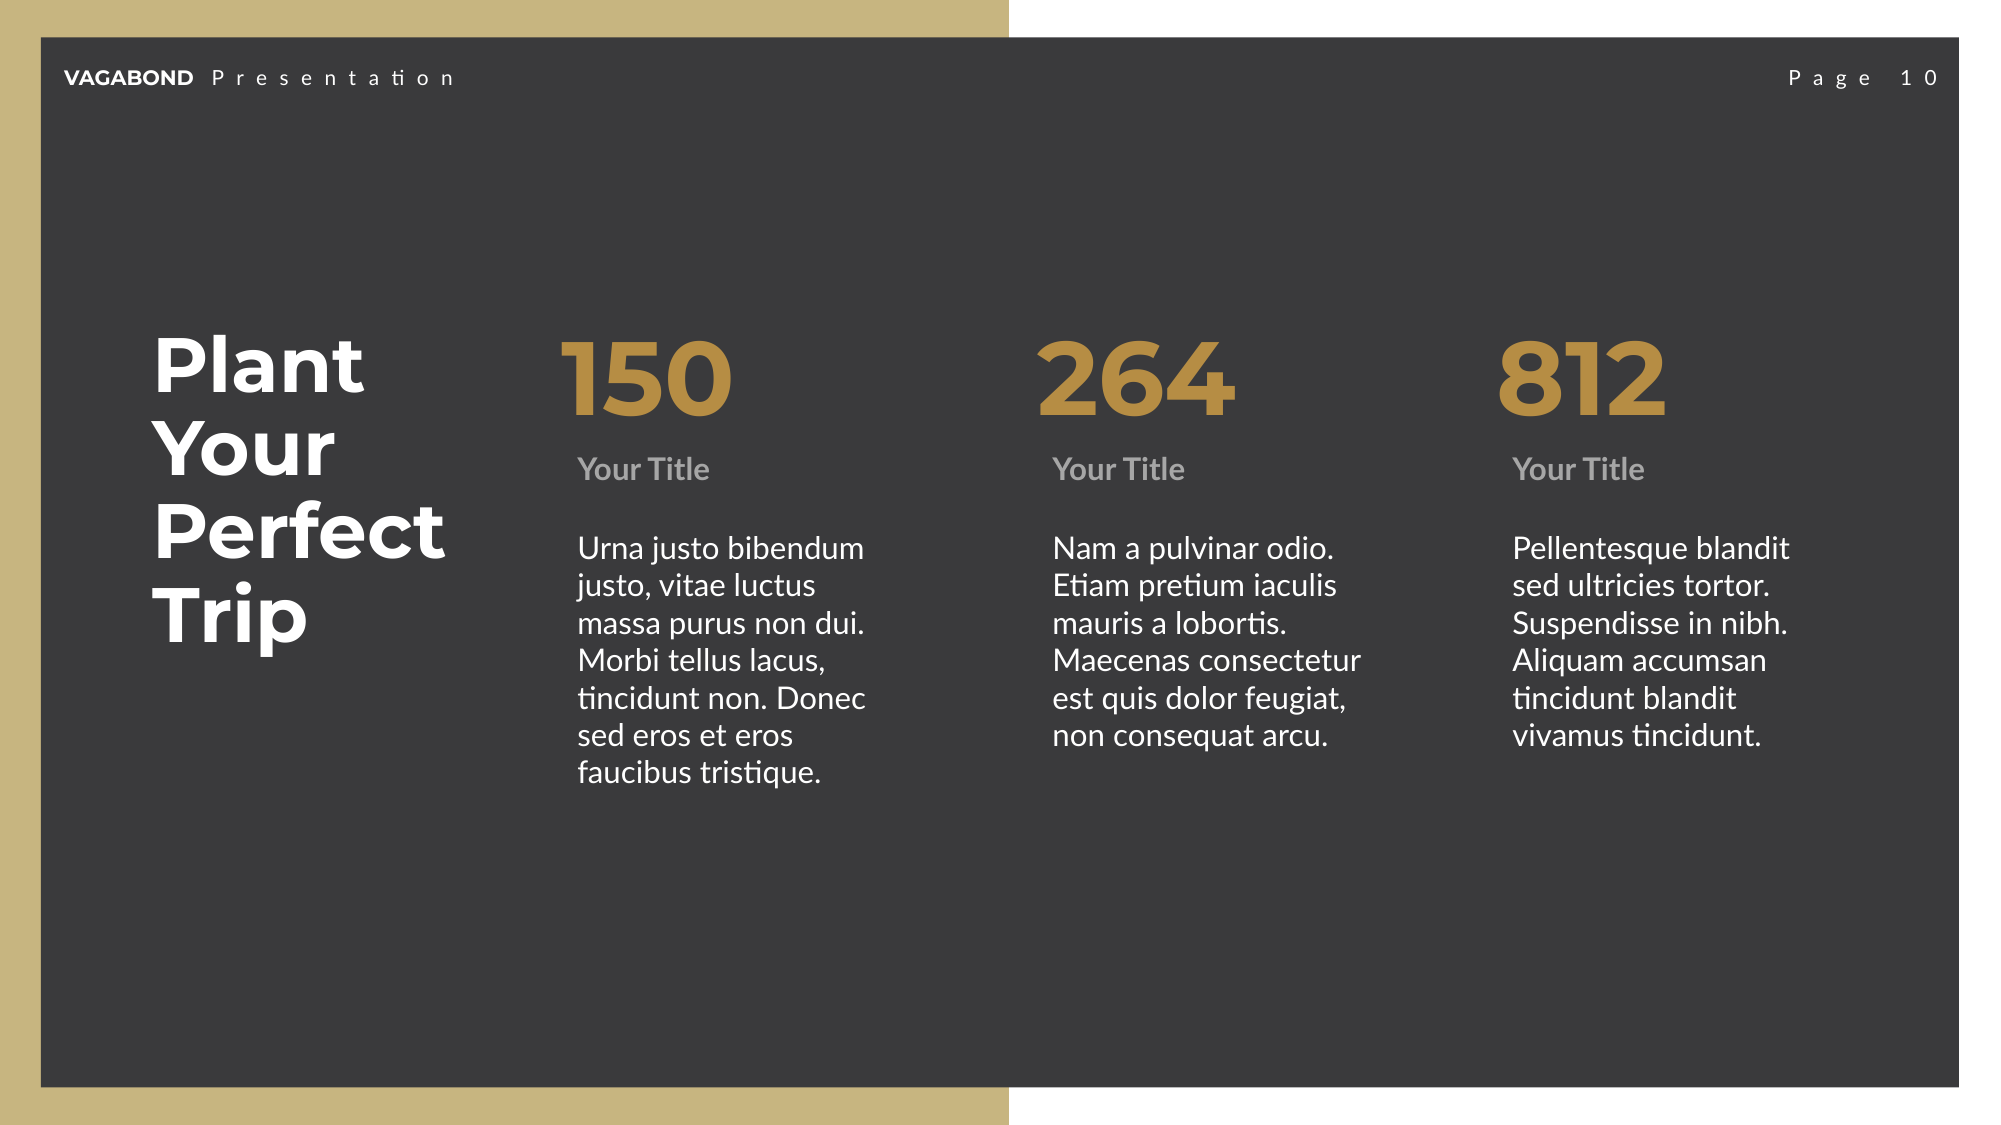

VAGABOND Presentation
Page 10
# Plant Your Perfect Trip
150
264
812
Your Title
Your Title
Your Title
Pellentesque blandit sed ultricies tortor. Suspendisse in nibh. Aliquam accumsan tincidunt blandit vivamus tincidunt.
Urna justo bibendum justo, vitae luctus massa purus non dui. Morbi tellus lacus, tincidunt non. Donec sed eros et eros faucibus tristique.
Nam a pulvinar odio. Etiam pretium iaculis mauris a lobortis. Maecenas consectetur est quis dolor feugiat, non consequat arcu.